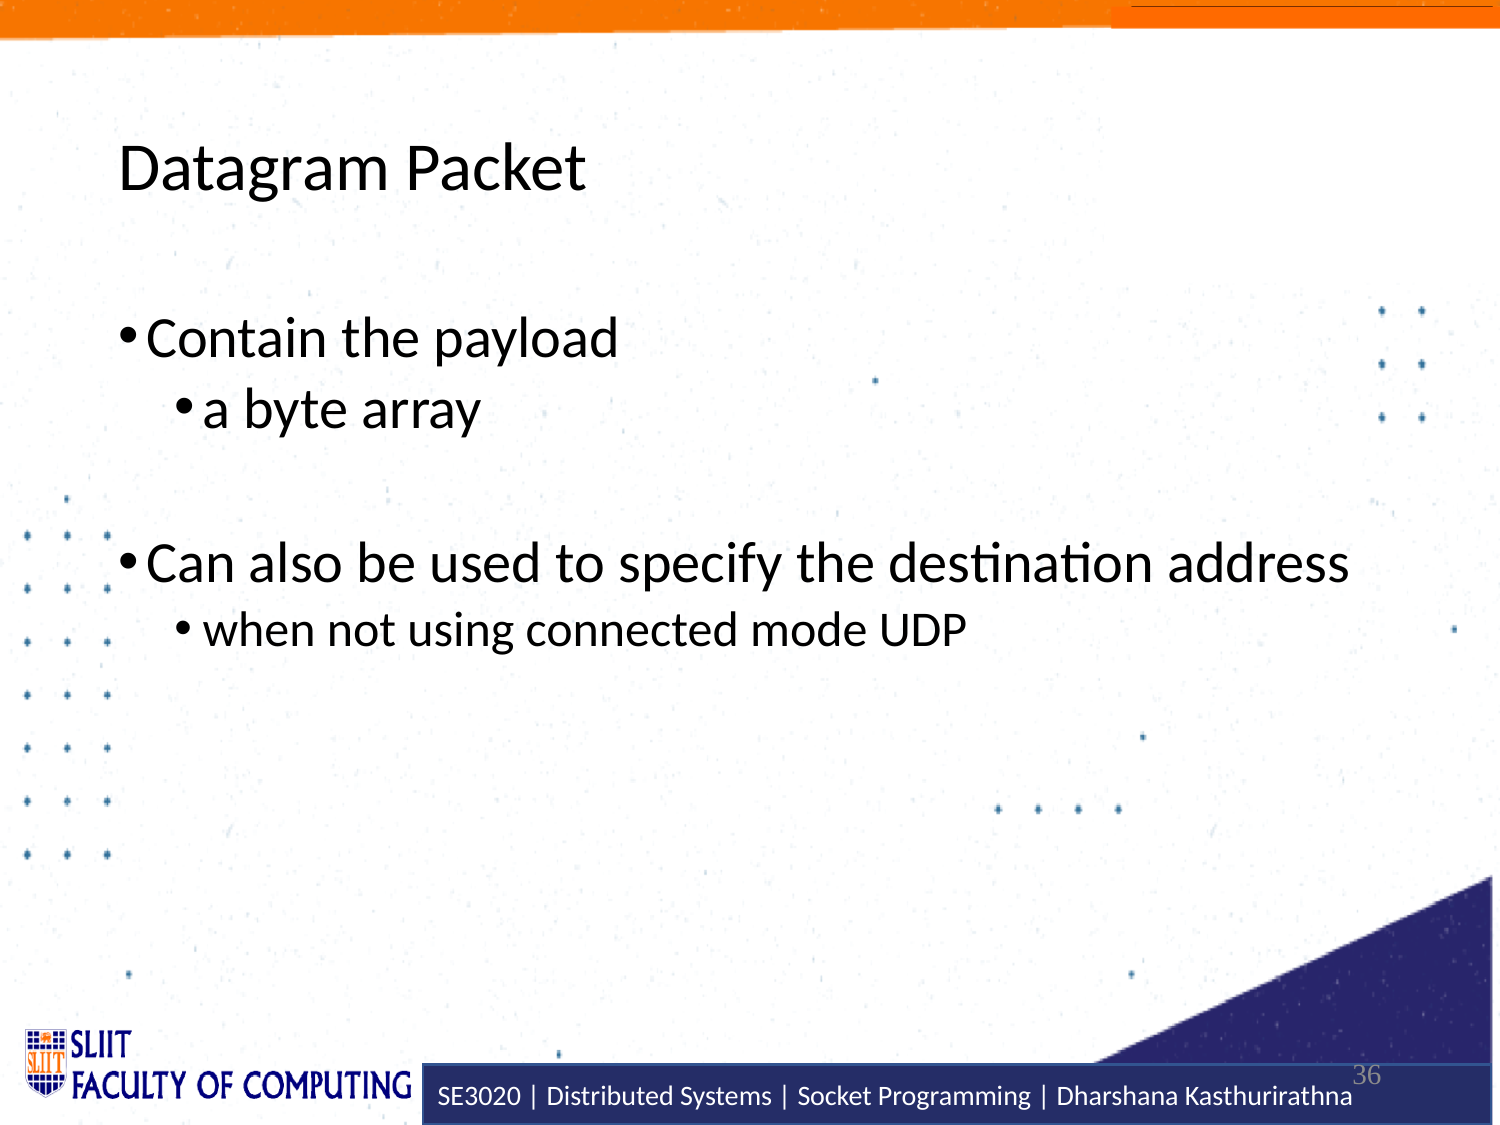

# Datagram Packet
Contain the payload
a byte array

Can also be used to specify the destination address
when not using connected mode UDP

36